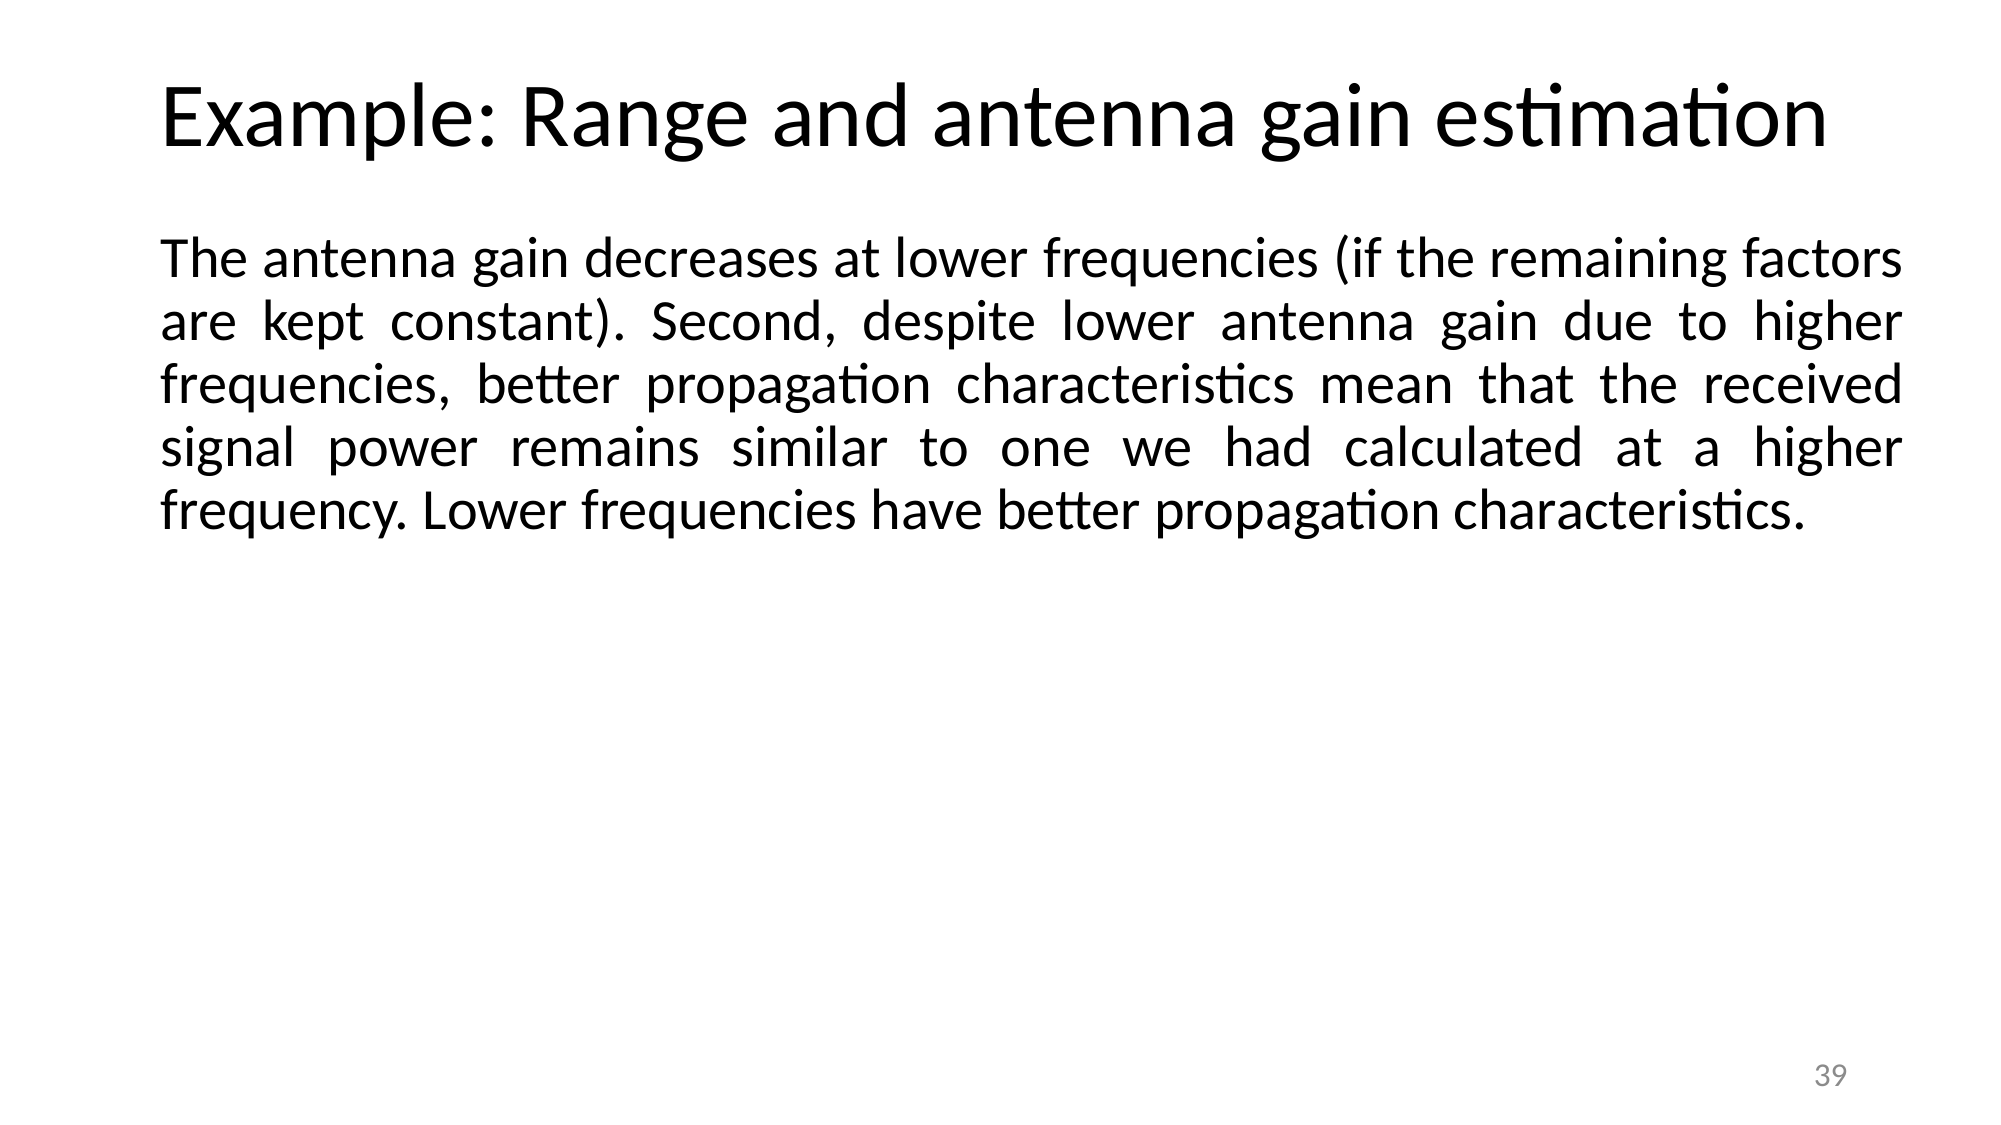

Example: Range and antenna gain estimation
The antenna gain decreases at lower frequencies (if the remaining factors are kept constant). Second, despite lower antenna gain due to higher frequencies, better propagation characteristics mean that the received signal power remains similar to one we had calculated at a higher frequency. Lower frequencies have better propagation characteristics.
39